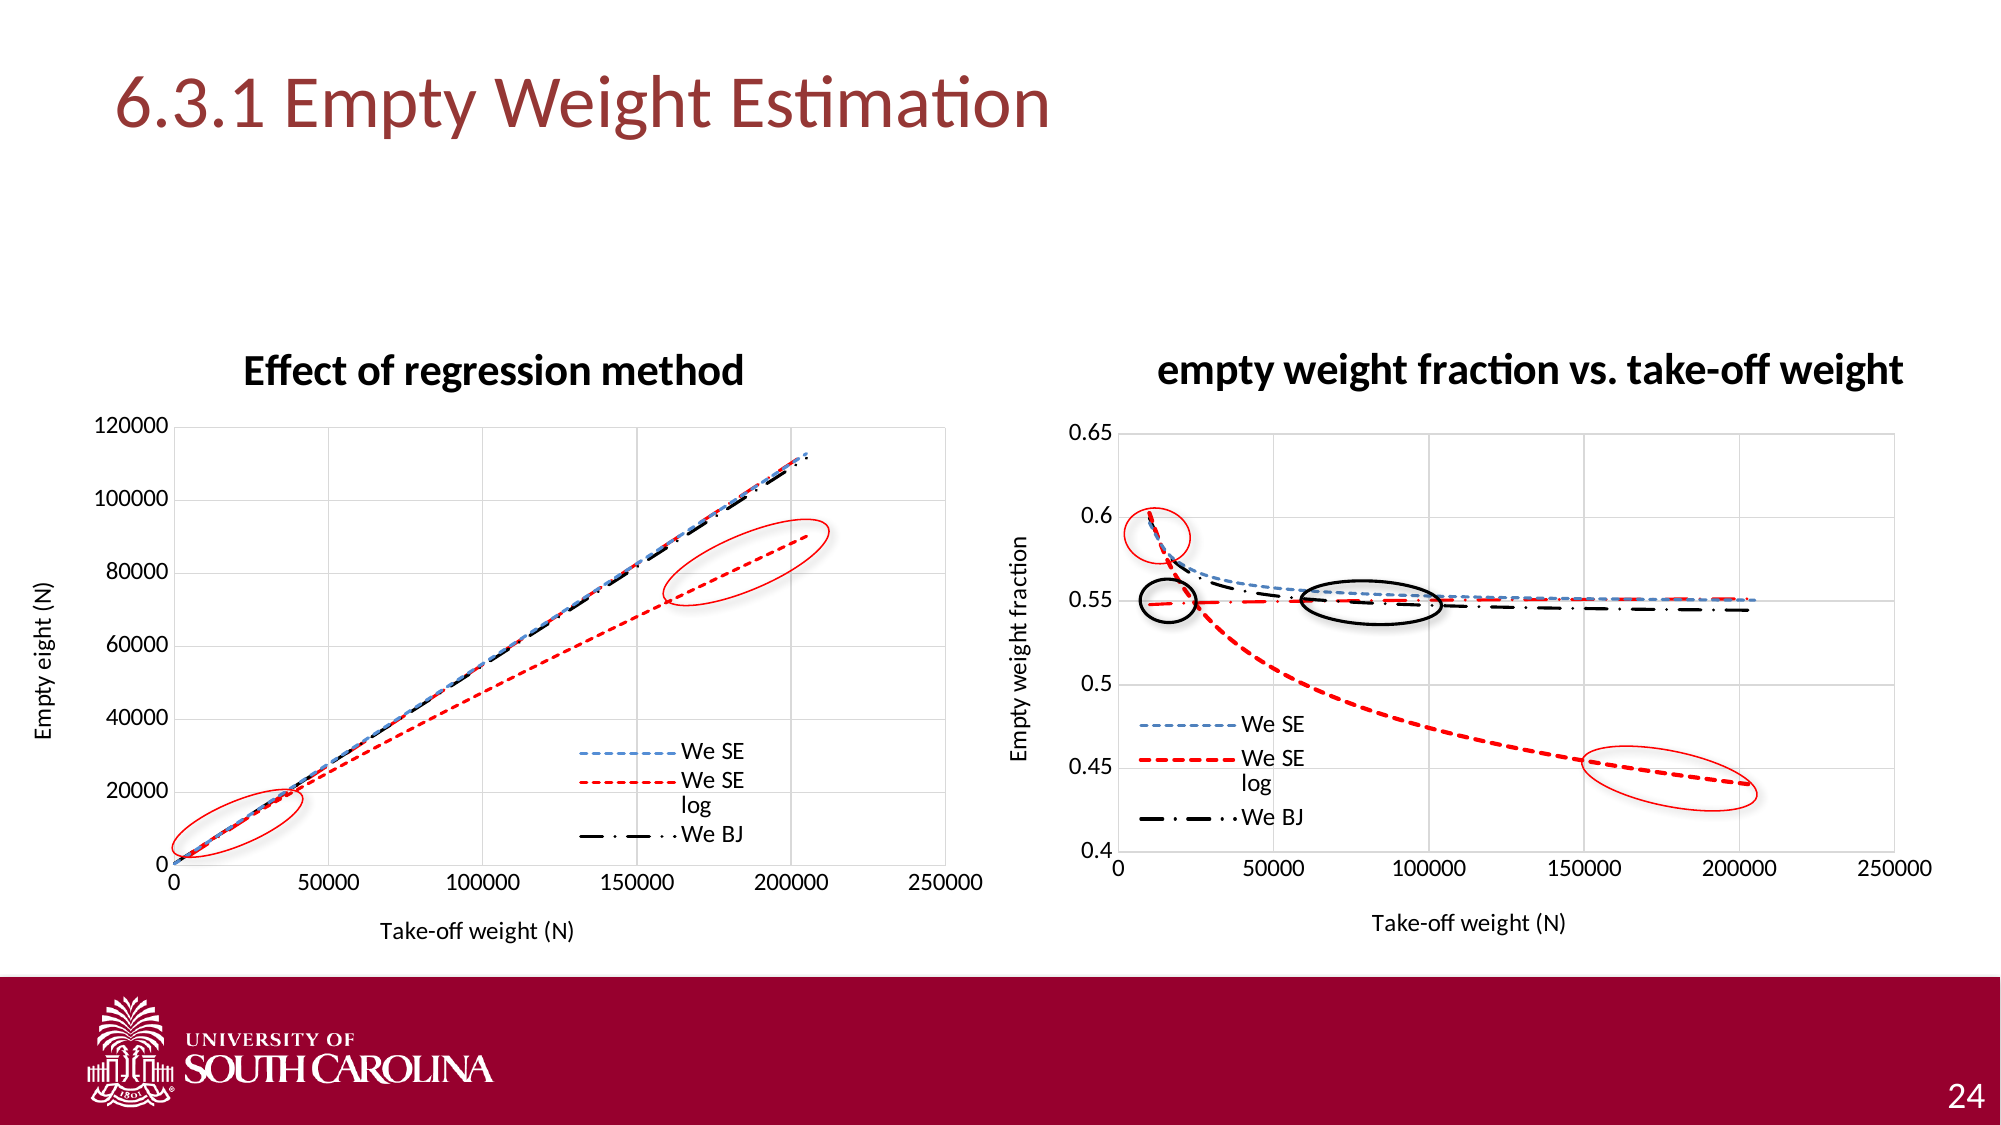

# 6.3.1 Empty Weight Estimation

### Chart: Effect of regression method

| Category | We SE | We SE log | We BJ | We BJ log |
|---|---|---|---|---|

### Chart: empty weight fraction vs. take-off weight

| Category | We SE | We SE log | We BJ | We BJ log |
|---|---|---|---|---|